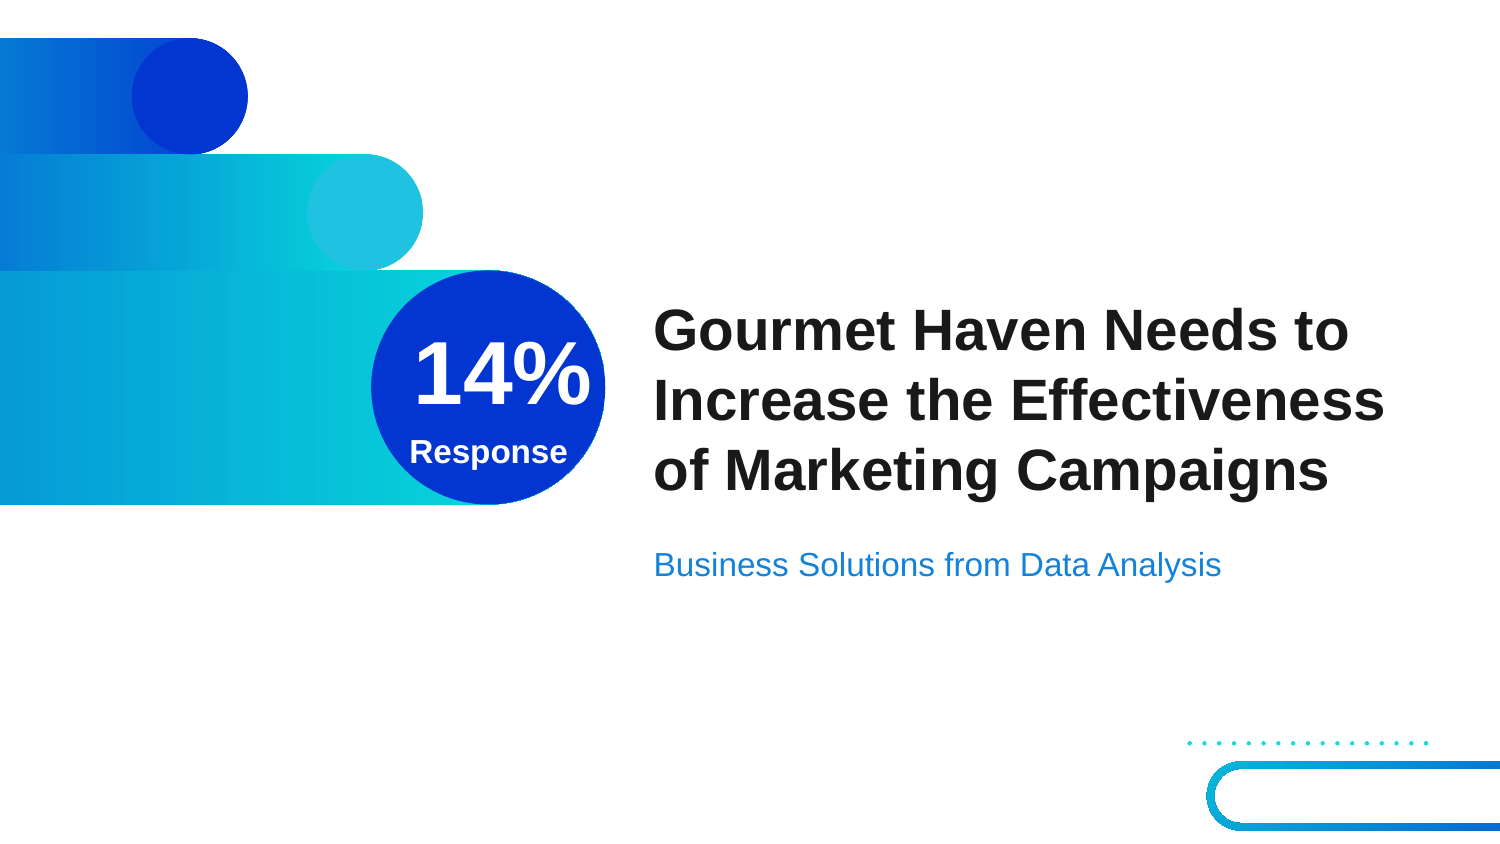

# Gourmet Haven Needs to Increase the Effectiveness of Marketing Campaigns

14%
Response
Business Solutions from Data Analysis